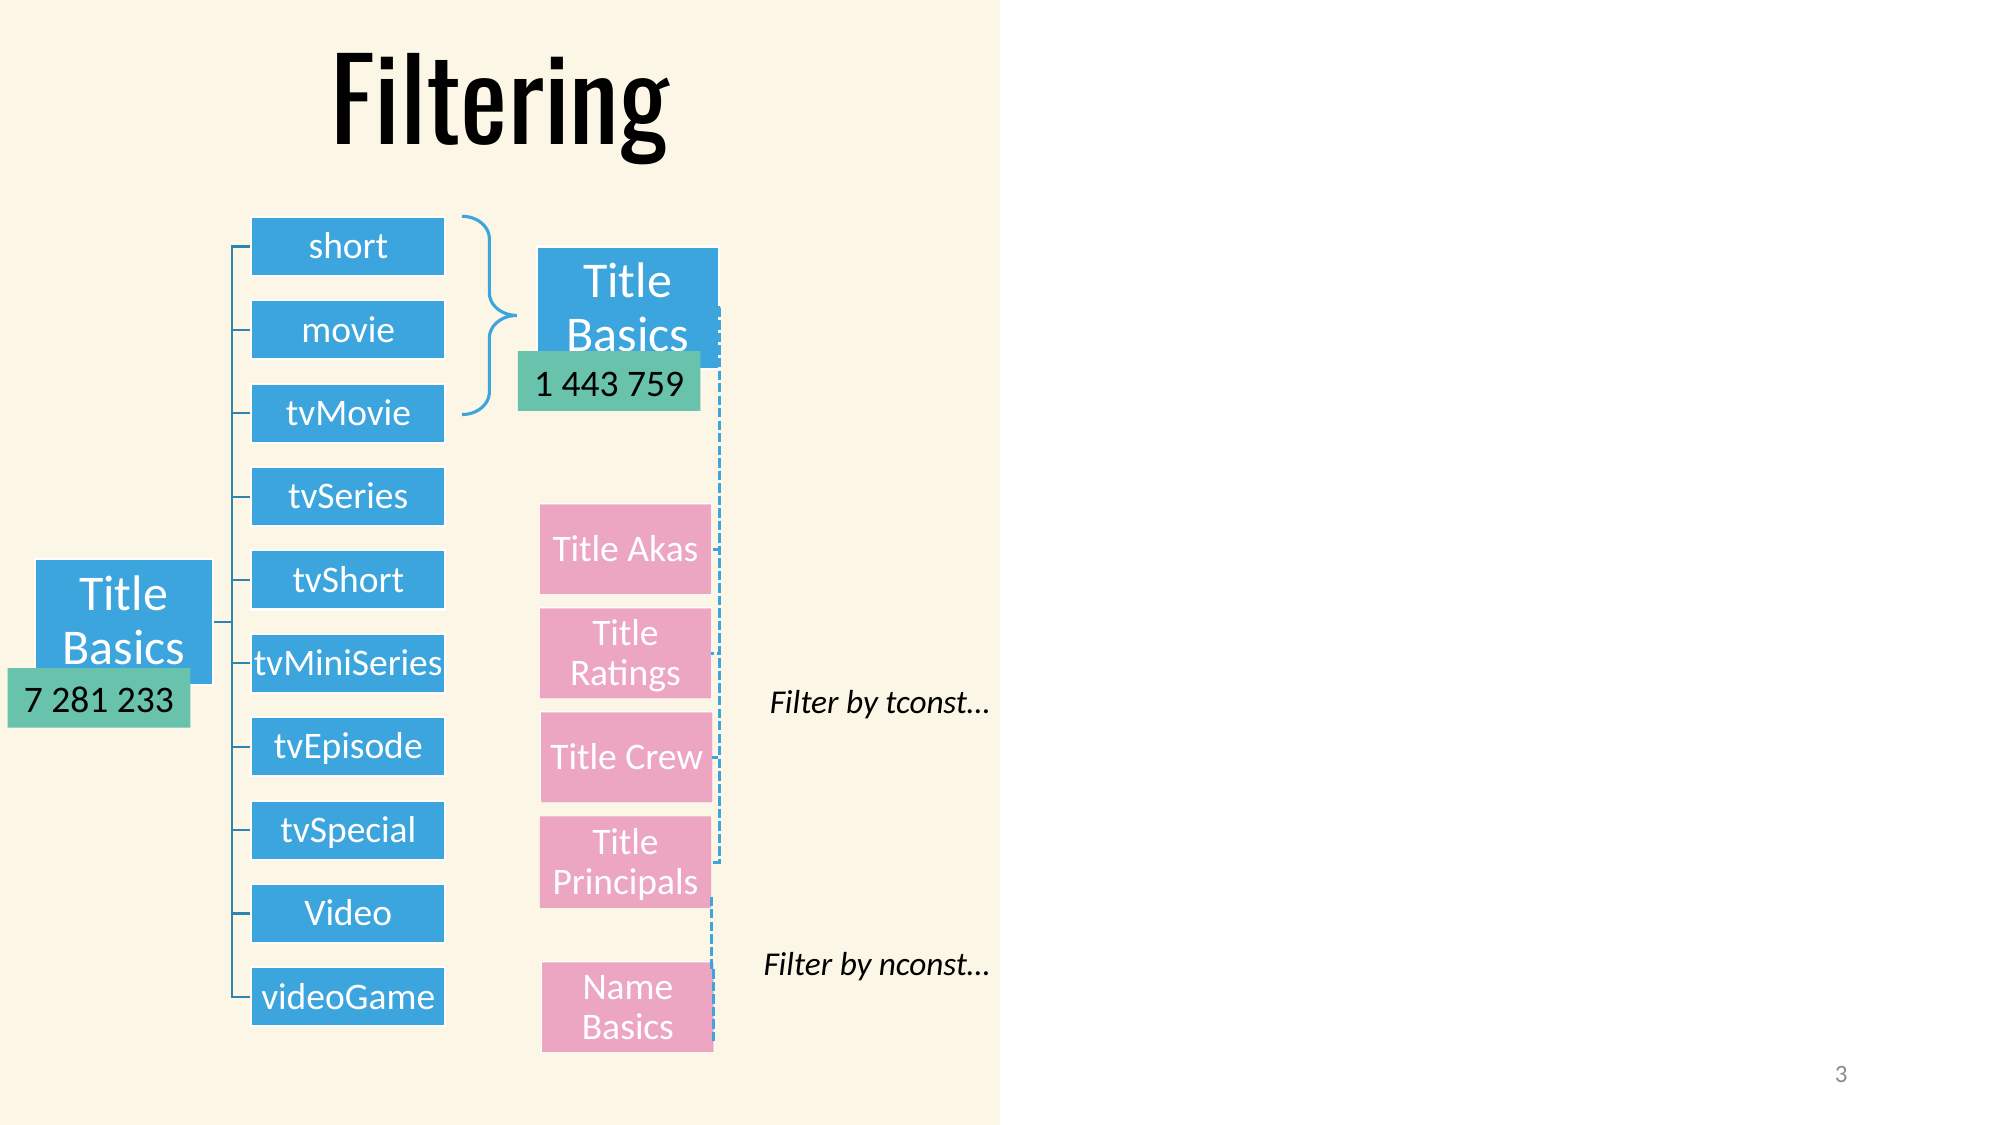

# Filtering
Title Basics
short
movie
tvMovie
tvSeries
tvShort
tvMiniSeries
tvEpisode
tvSpecial
Video
videoGame

Title Basics
1 443 759

Title Akas

Title Ratings
7 281 233
Filter by tconst…

Title Crew
Title Principals
Filter by nconst…

Name Basics
3